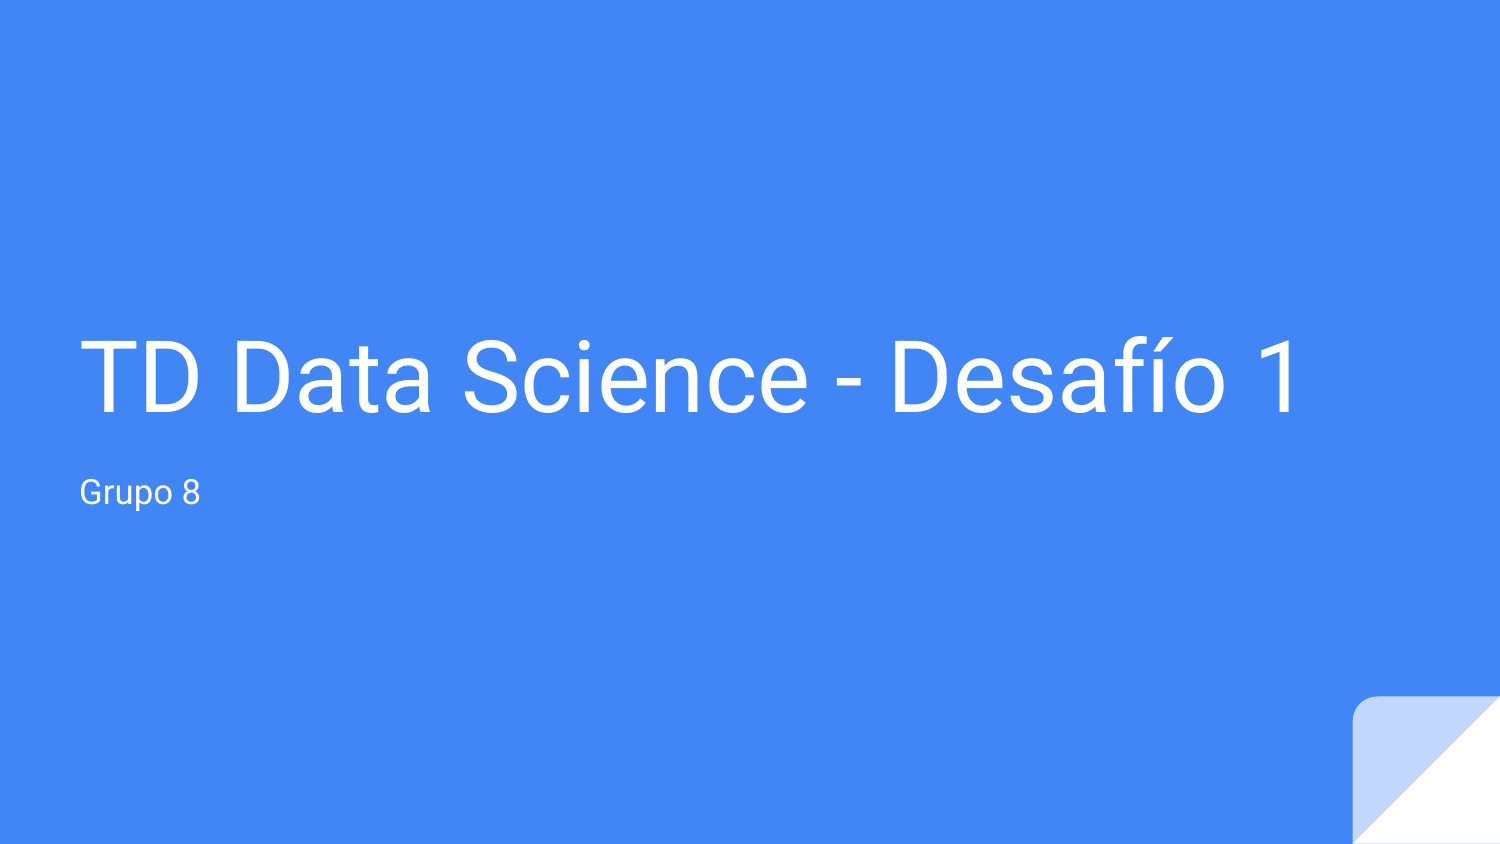

# TD Data Science - Desafío 1
Grupo 8